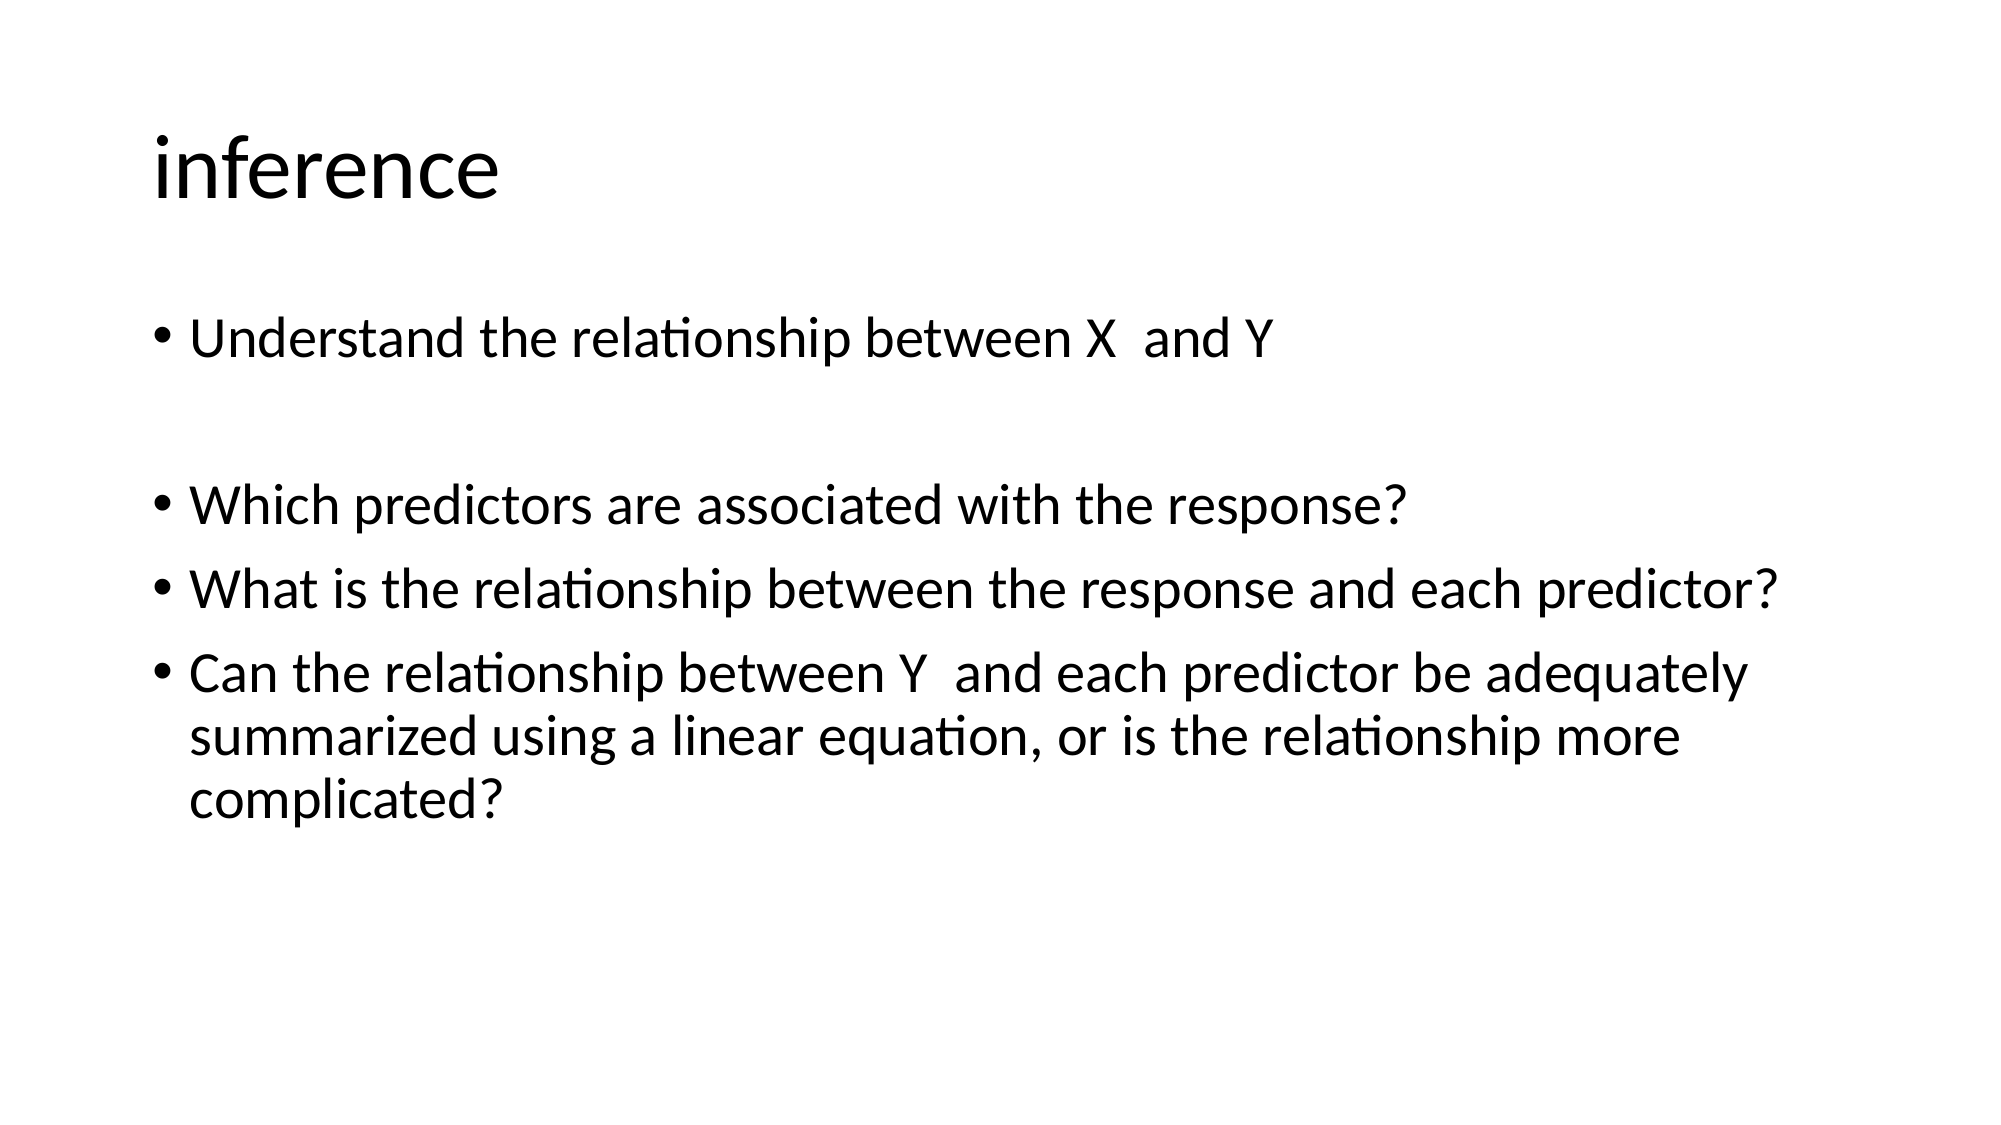

# inference
Understand the relationship between X  and Y

Which predictors are associated with the response?
What is the relationship between the response and each predictor?
Can the relationship between Y  and each predictor be adequately summarized using a linear equation, or is the relationship more complicated?